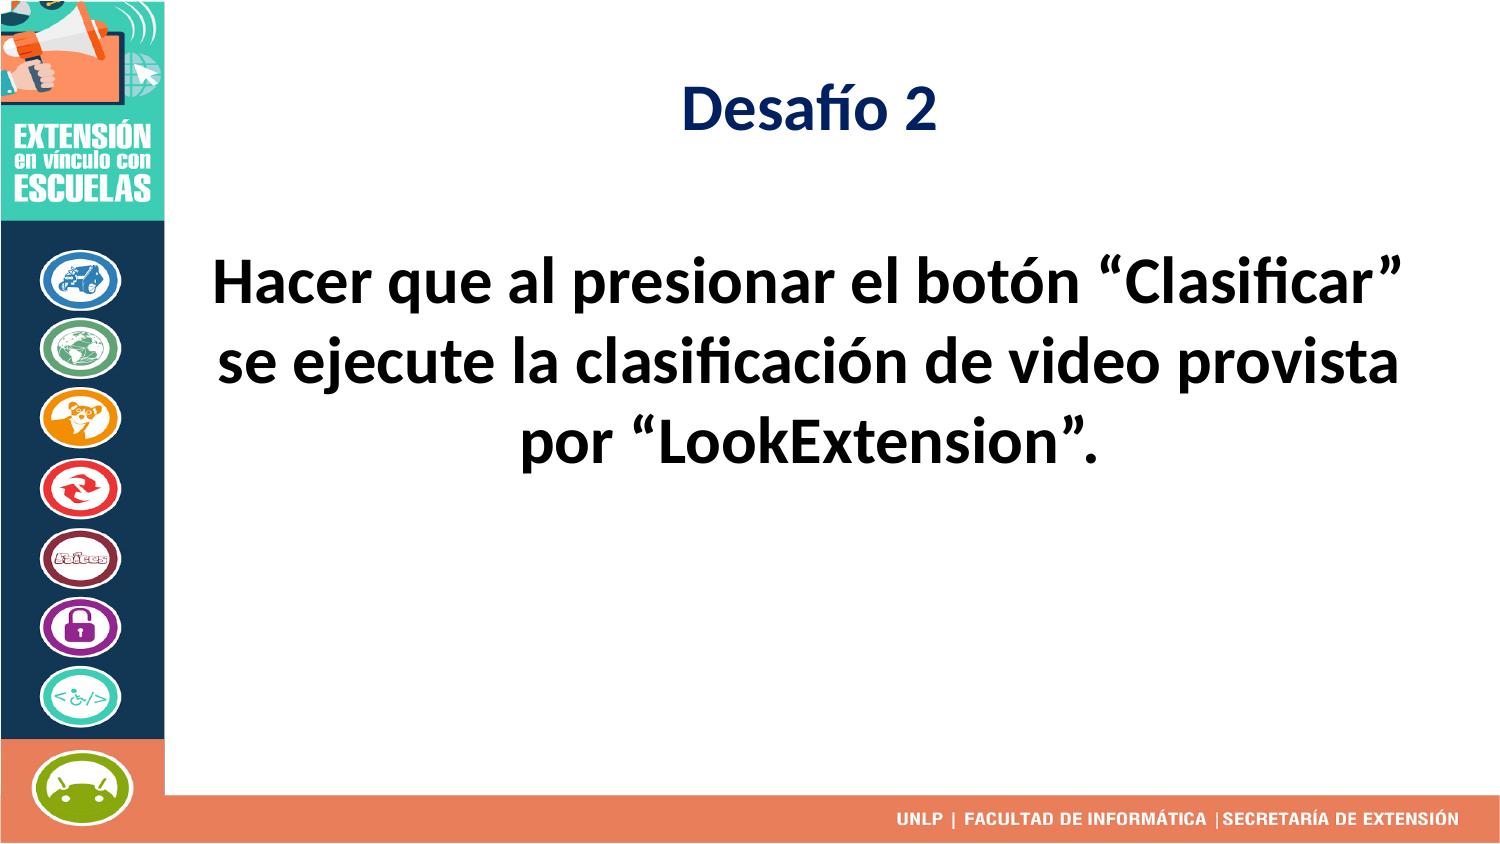

# Desafío 2
Hacer que al presionar el botón “Clasificar” se ejecute la clasificación de video provista por “LookExtension”.